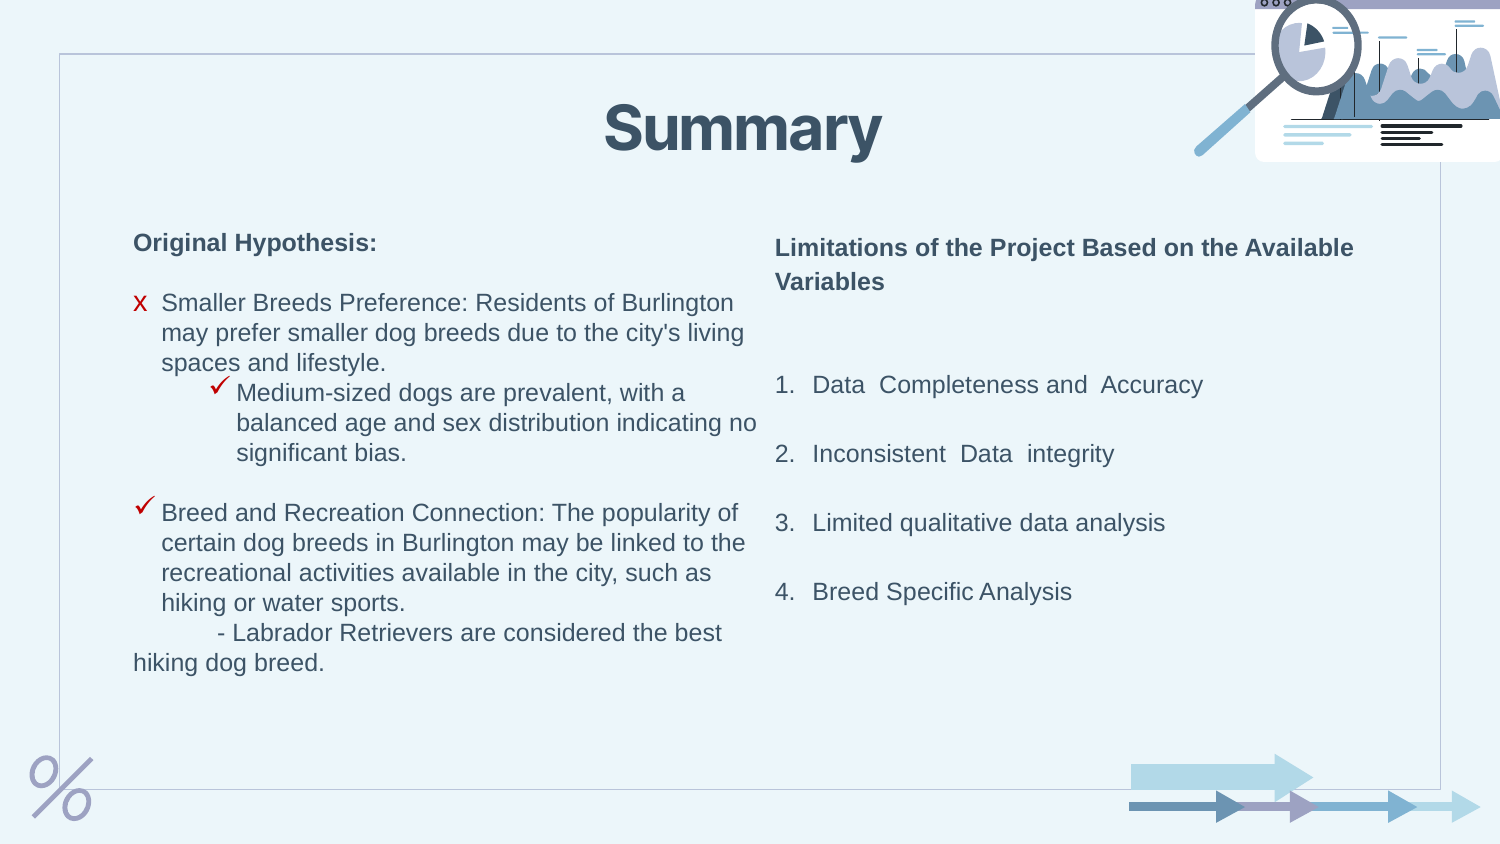

# Summary
Original Hypothesis:

Smaller Breeds Preference: Residents of Burlington may prefer smaller dog breeds due to the city's living spaces and lifestyle.
Medium-sized dogs are prevalent, with a balanced age and sex distribution indicating no significant bias.

Breed and Recreation Connection: The popularity of certain dog breeds in Burlington may be linked to the recreational activities available in the city, such as hiking or water sports.
            - Labrador Retrievers are considered the best hiking dog breed.

Limitations of the Project Based on the Available Variables

Data  Completeness and  Accuracy

Inconsistent  Data  integrity

Limited qualitative data analysis

Breed Specific Analysis